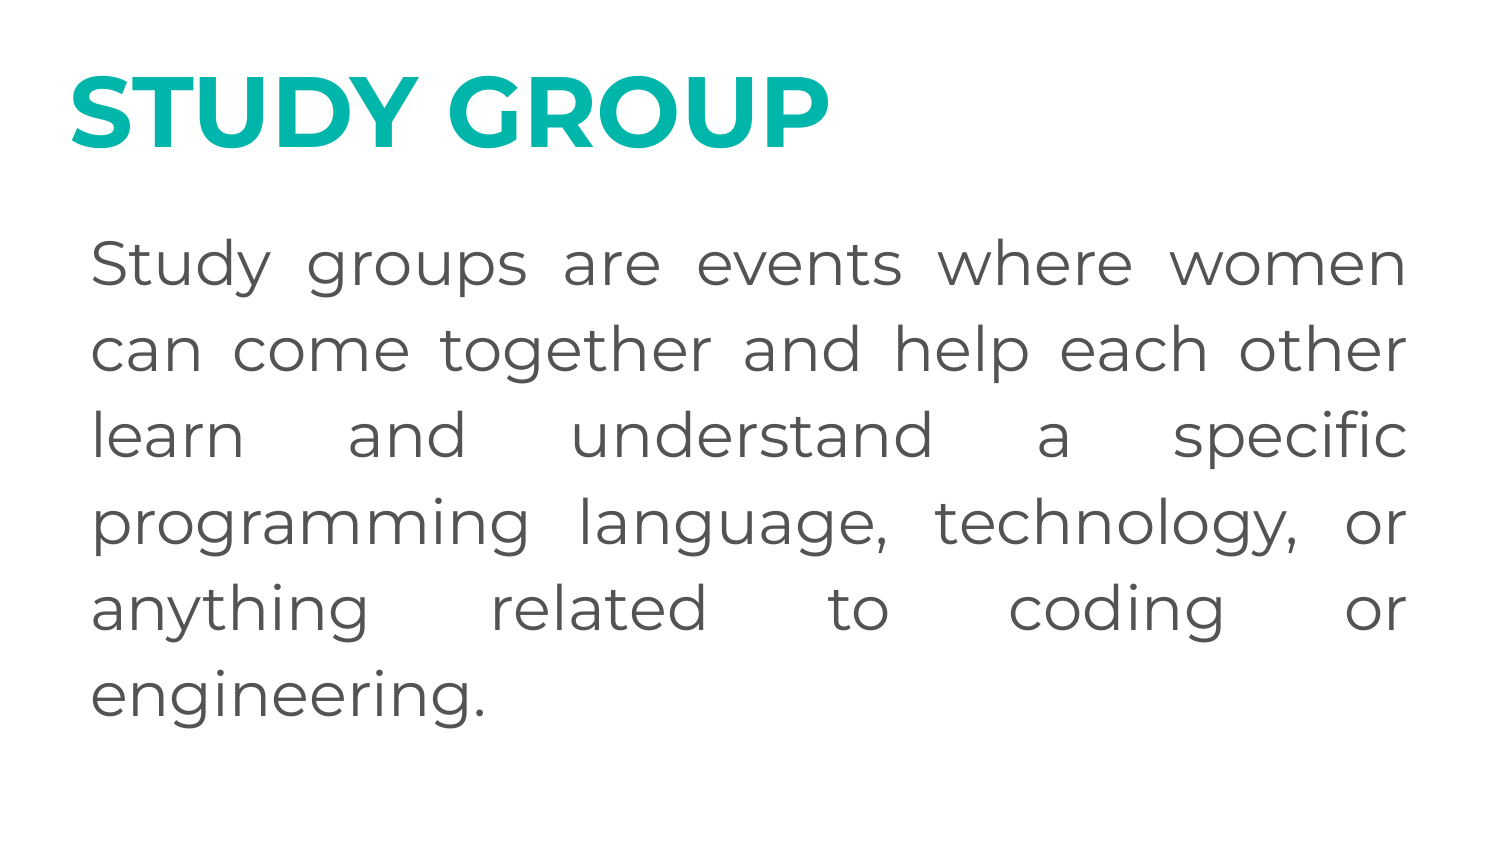

# STUDY GROUP
Study groups are events where women can come together and help each other learn and understand a specific programming language, technology, or anything related to coding or engineering.